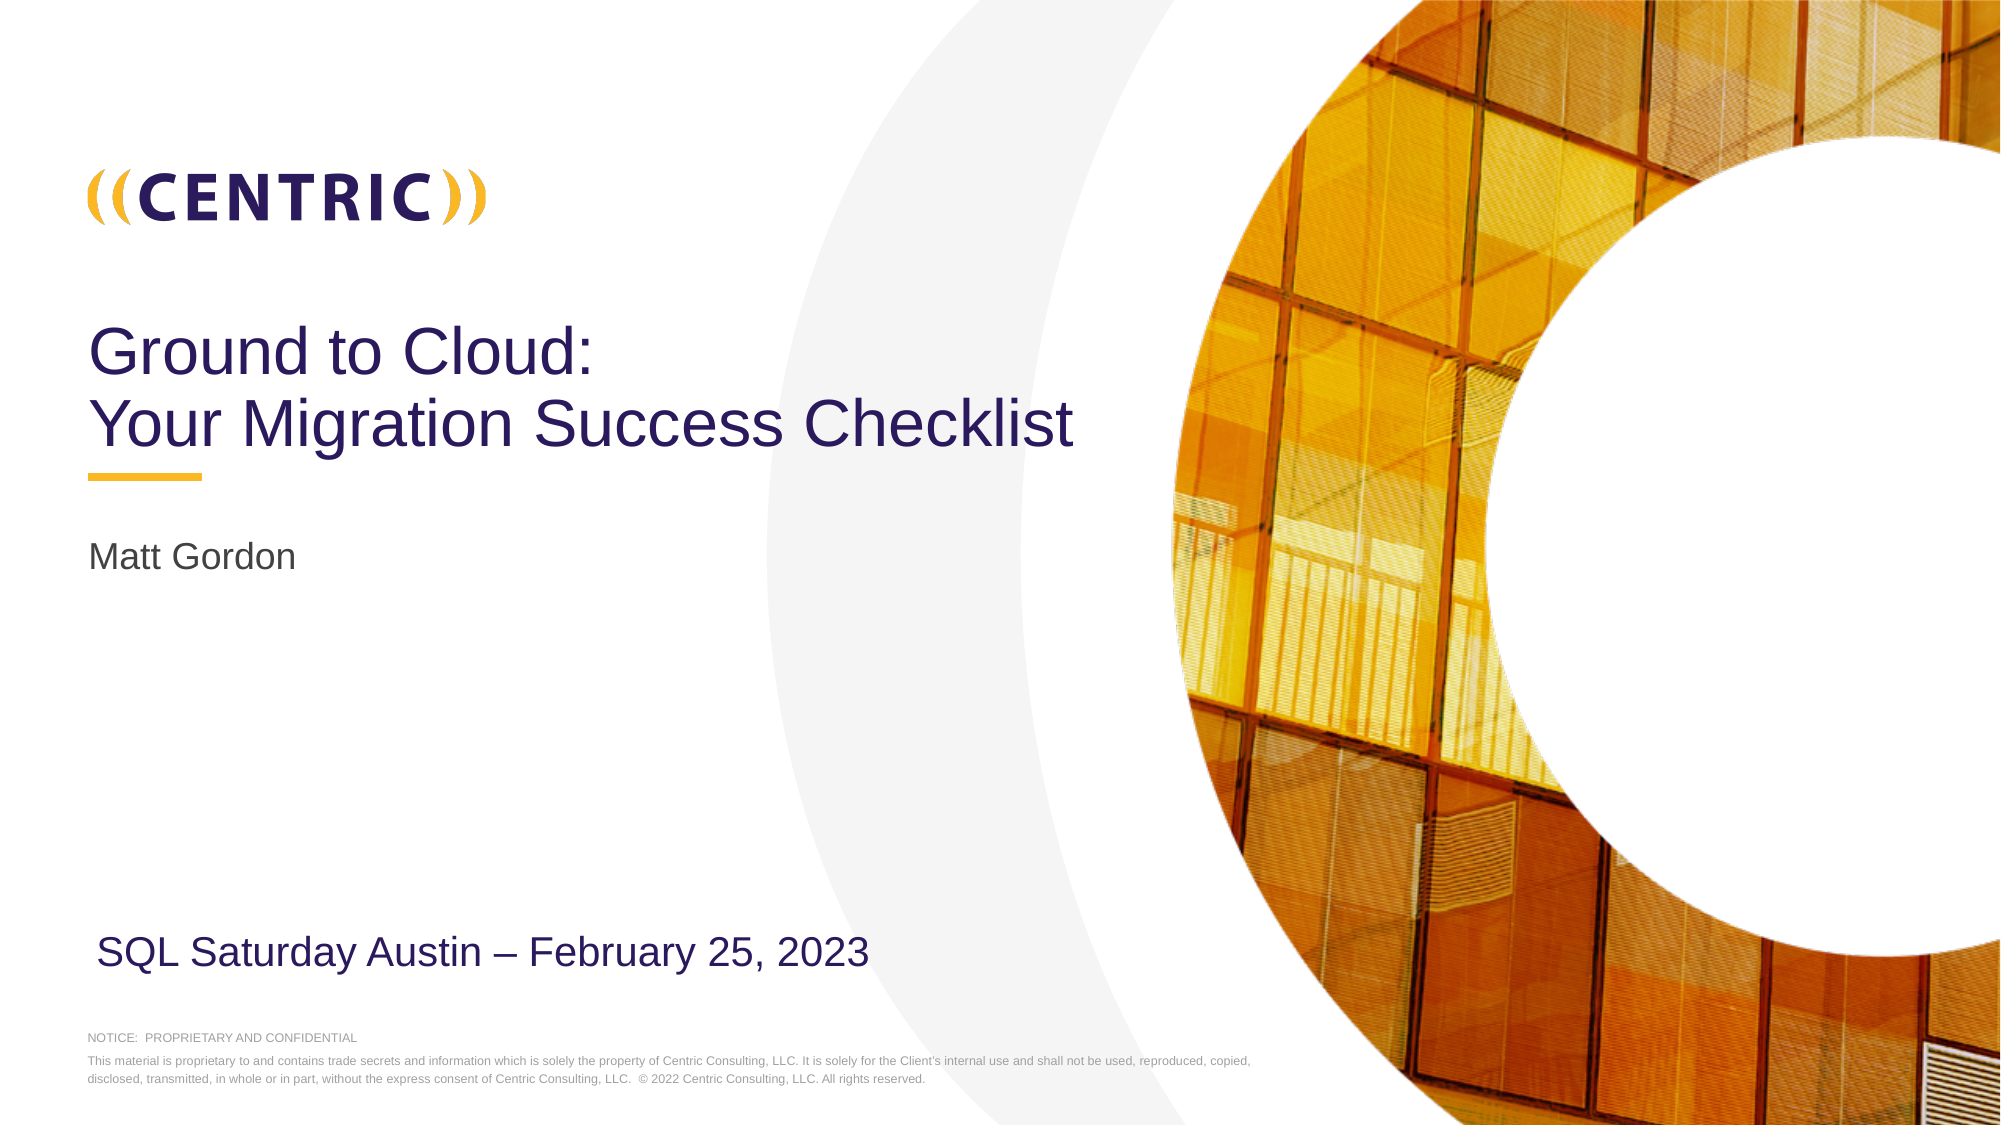

# Ground to Cloud: Your Migration Success Checklist
Matt Gordon
SQL Saturday Austin – February 25, 2023